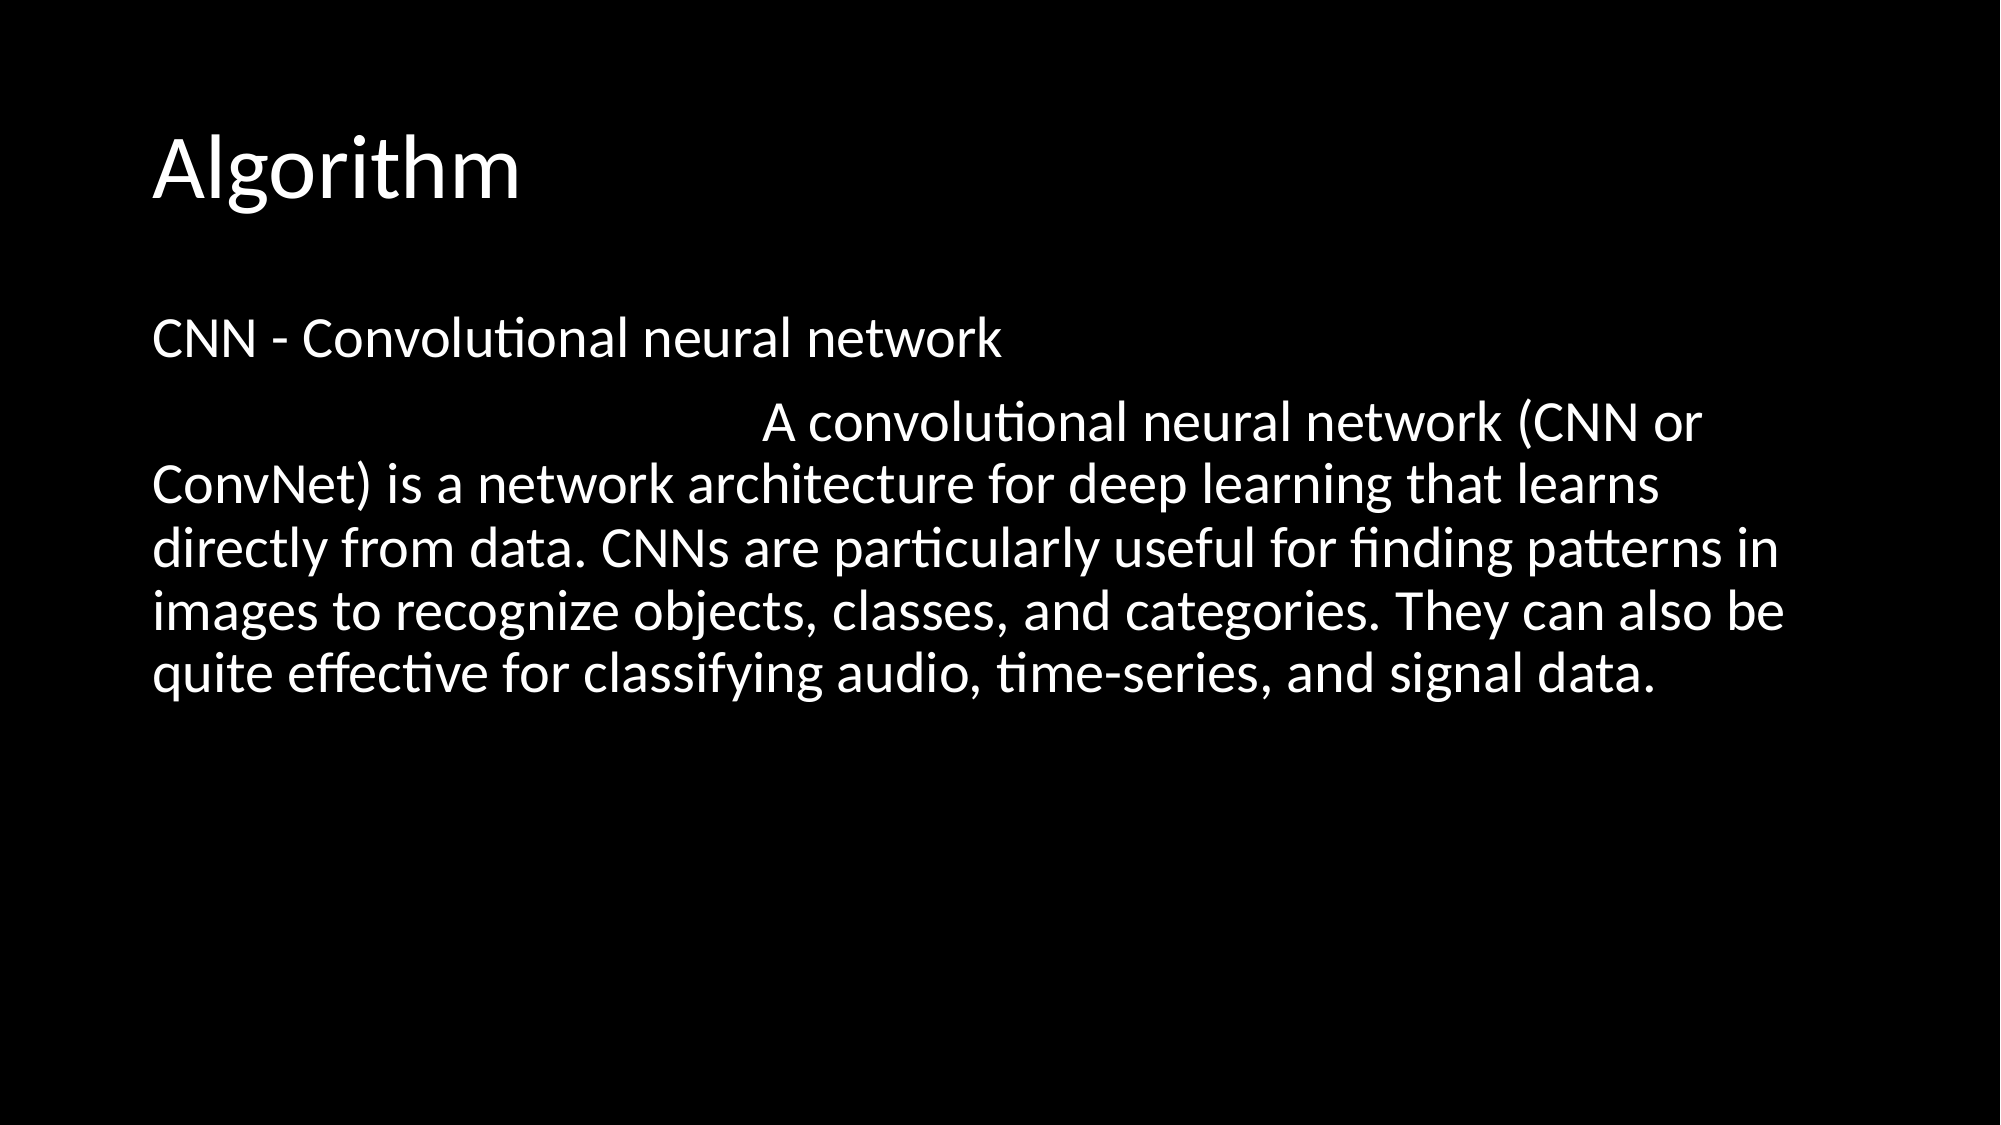

# Algorithm
CNN - Convolutional neural network
                                              A convolutional neural network (CNN or ConvNet) is a network architecture for deep learning that learns directly from data. CNNs are particularly useful for finding patterns in images to recognize objects, classes, and categories. They can also be quite effective for classifying audio, time-series, and signal data.